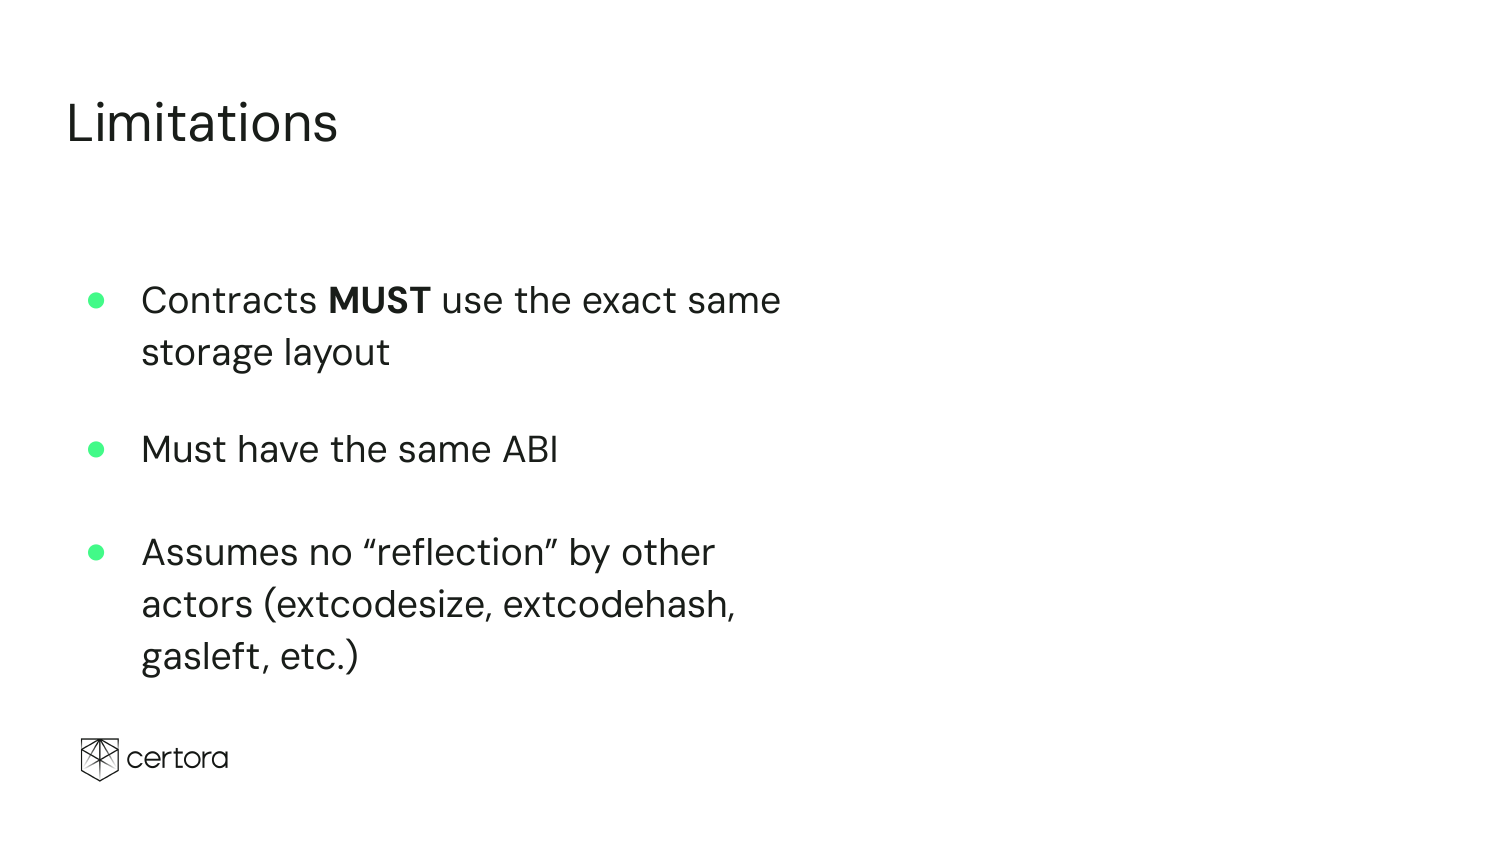

# Limitations
Contracts MUST use the exact same storage layout
Must have the same ABI
Assumes no “reflection” by other actors (extcodesize, extcodehash, gasleft, etc.)